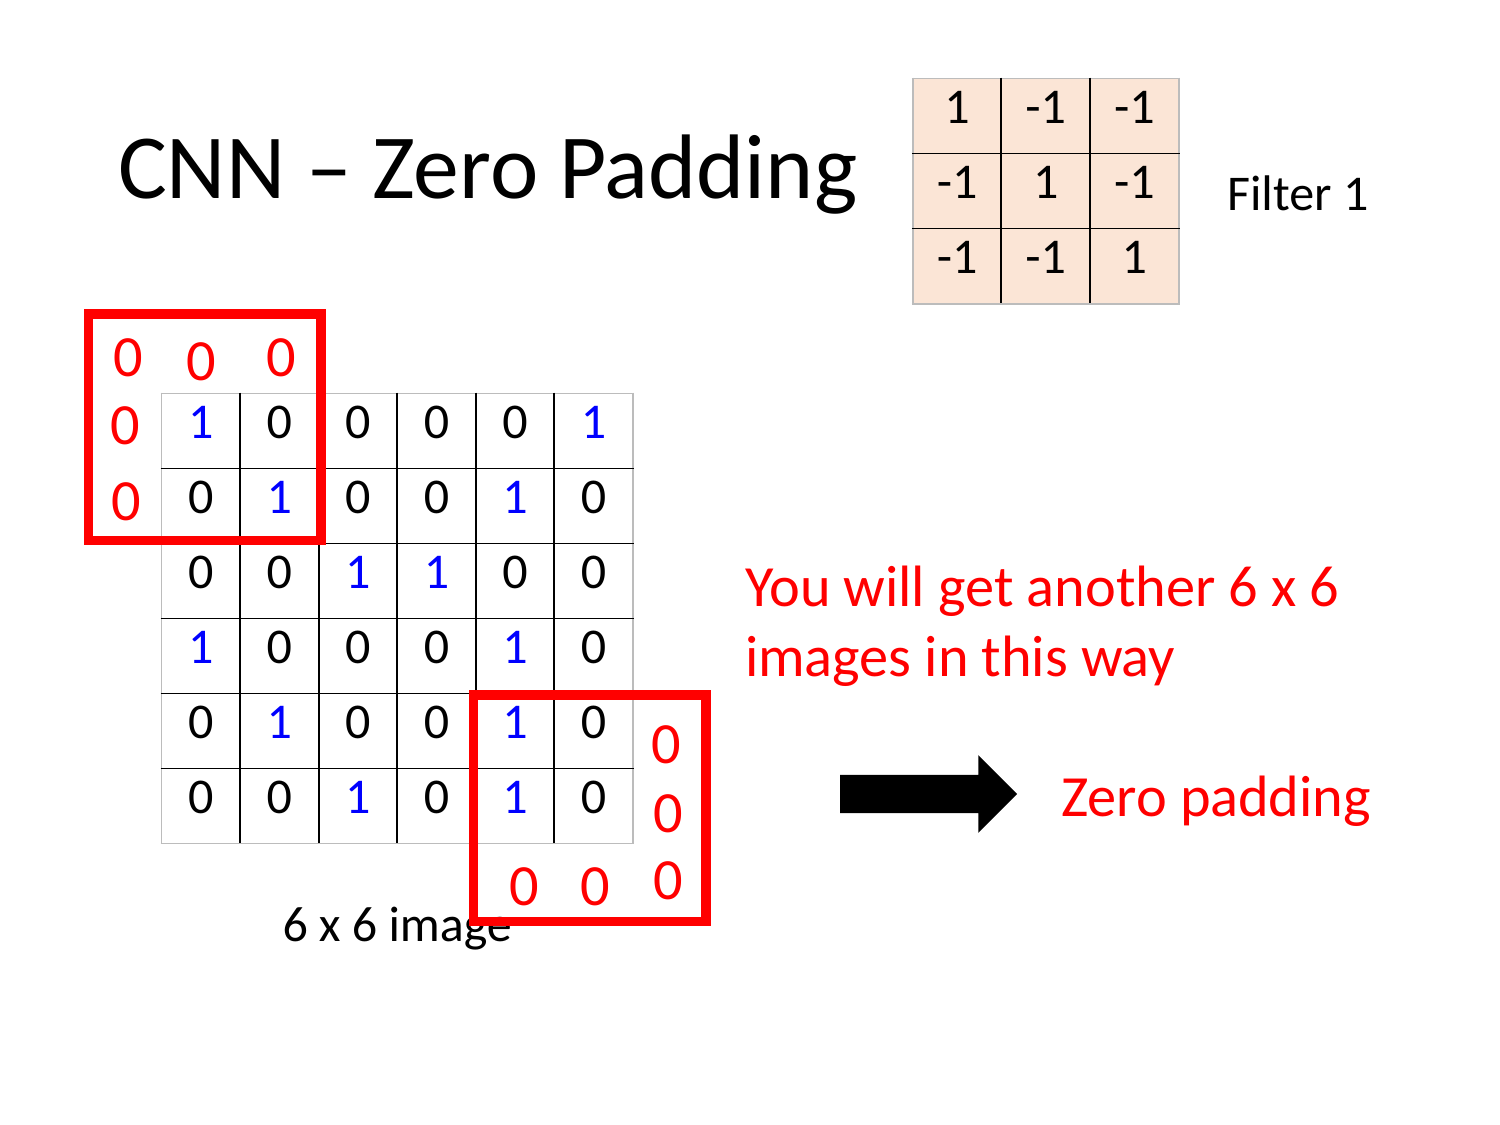

# CNN – Zero Padding
| 1 | -1 | -1 |
| --- | --- | --- |
| -1 | 1 | -1 |
| -1 | -1 | 1 |
Filter 1
0
0

0
0
| 1 | 0 | 0 | 0 | 0 | 1 |
| --- | --- | --- | --- | --- | --- |
| 0 | 1 | 0 | 0 | 1 | 0 |
| 0 | 0 | 1 | 1 | 0 | 0 |
| 1 | 0 | 0 | 0 | 1 | 0 |
| 0 | 1 | 0 | 0 | 1 | 0 |
| 0 | 0 | 1 | 0 | 1 | 0 |
0
You will get another 6 x 6 images in this way

0
Zero padding

0
0
0
0
6 x 6 image